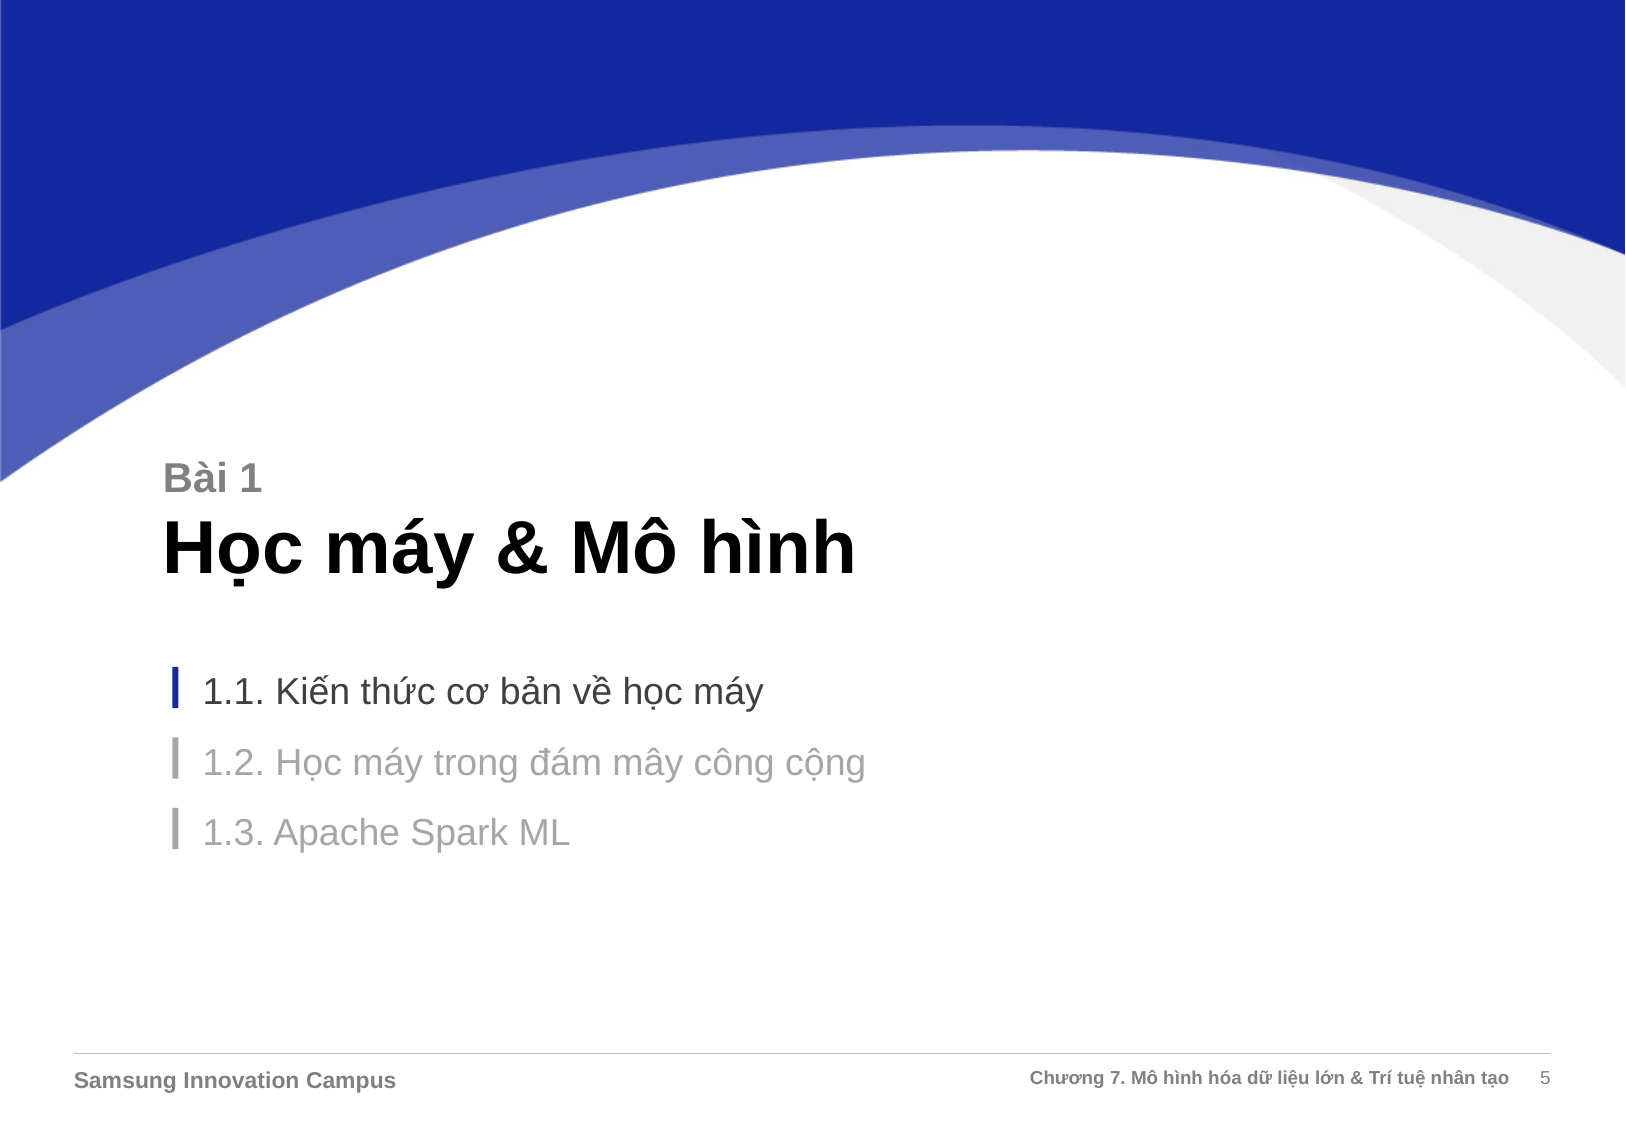

Bài 1
Học máy & Mô hình

1.1. Kiến thức cơ bản về học máy

1.2. Học máy trong đám mây công cộng

1.3. Apache Spark ML